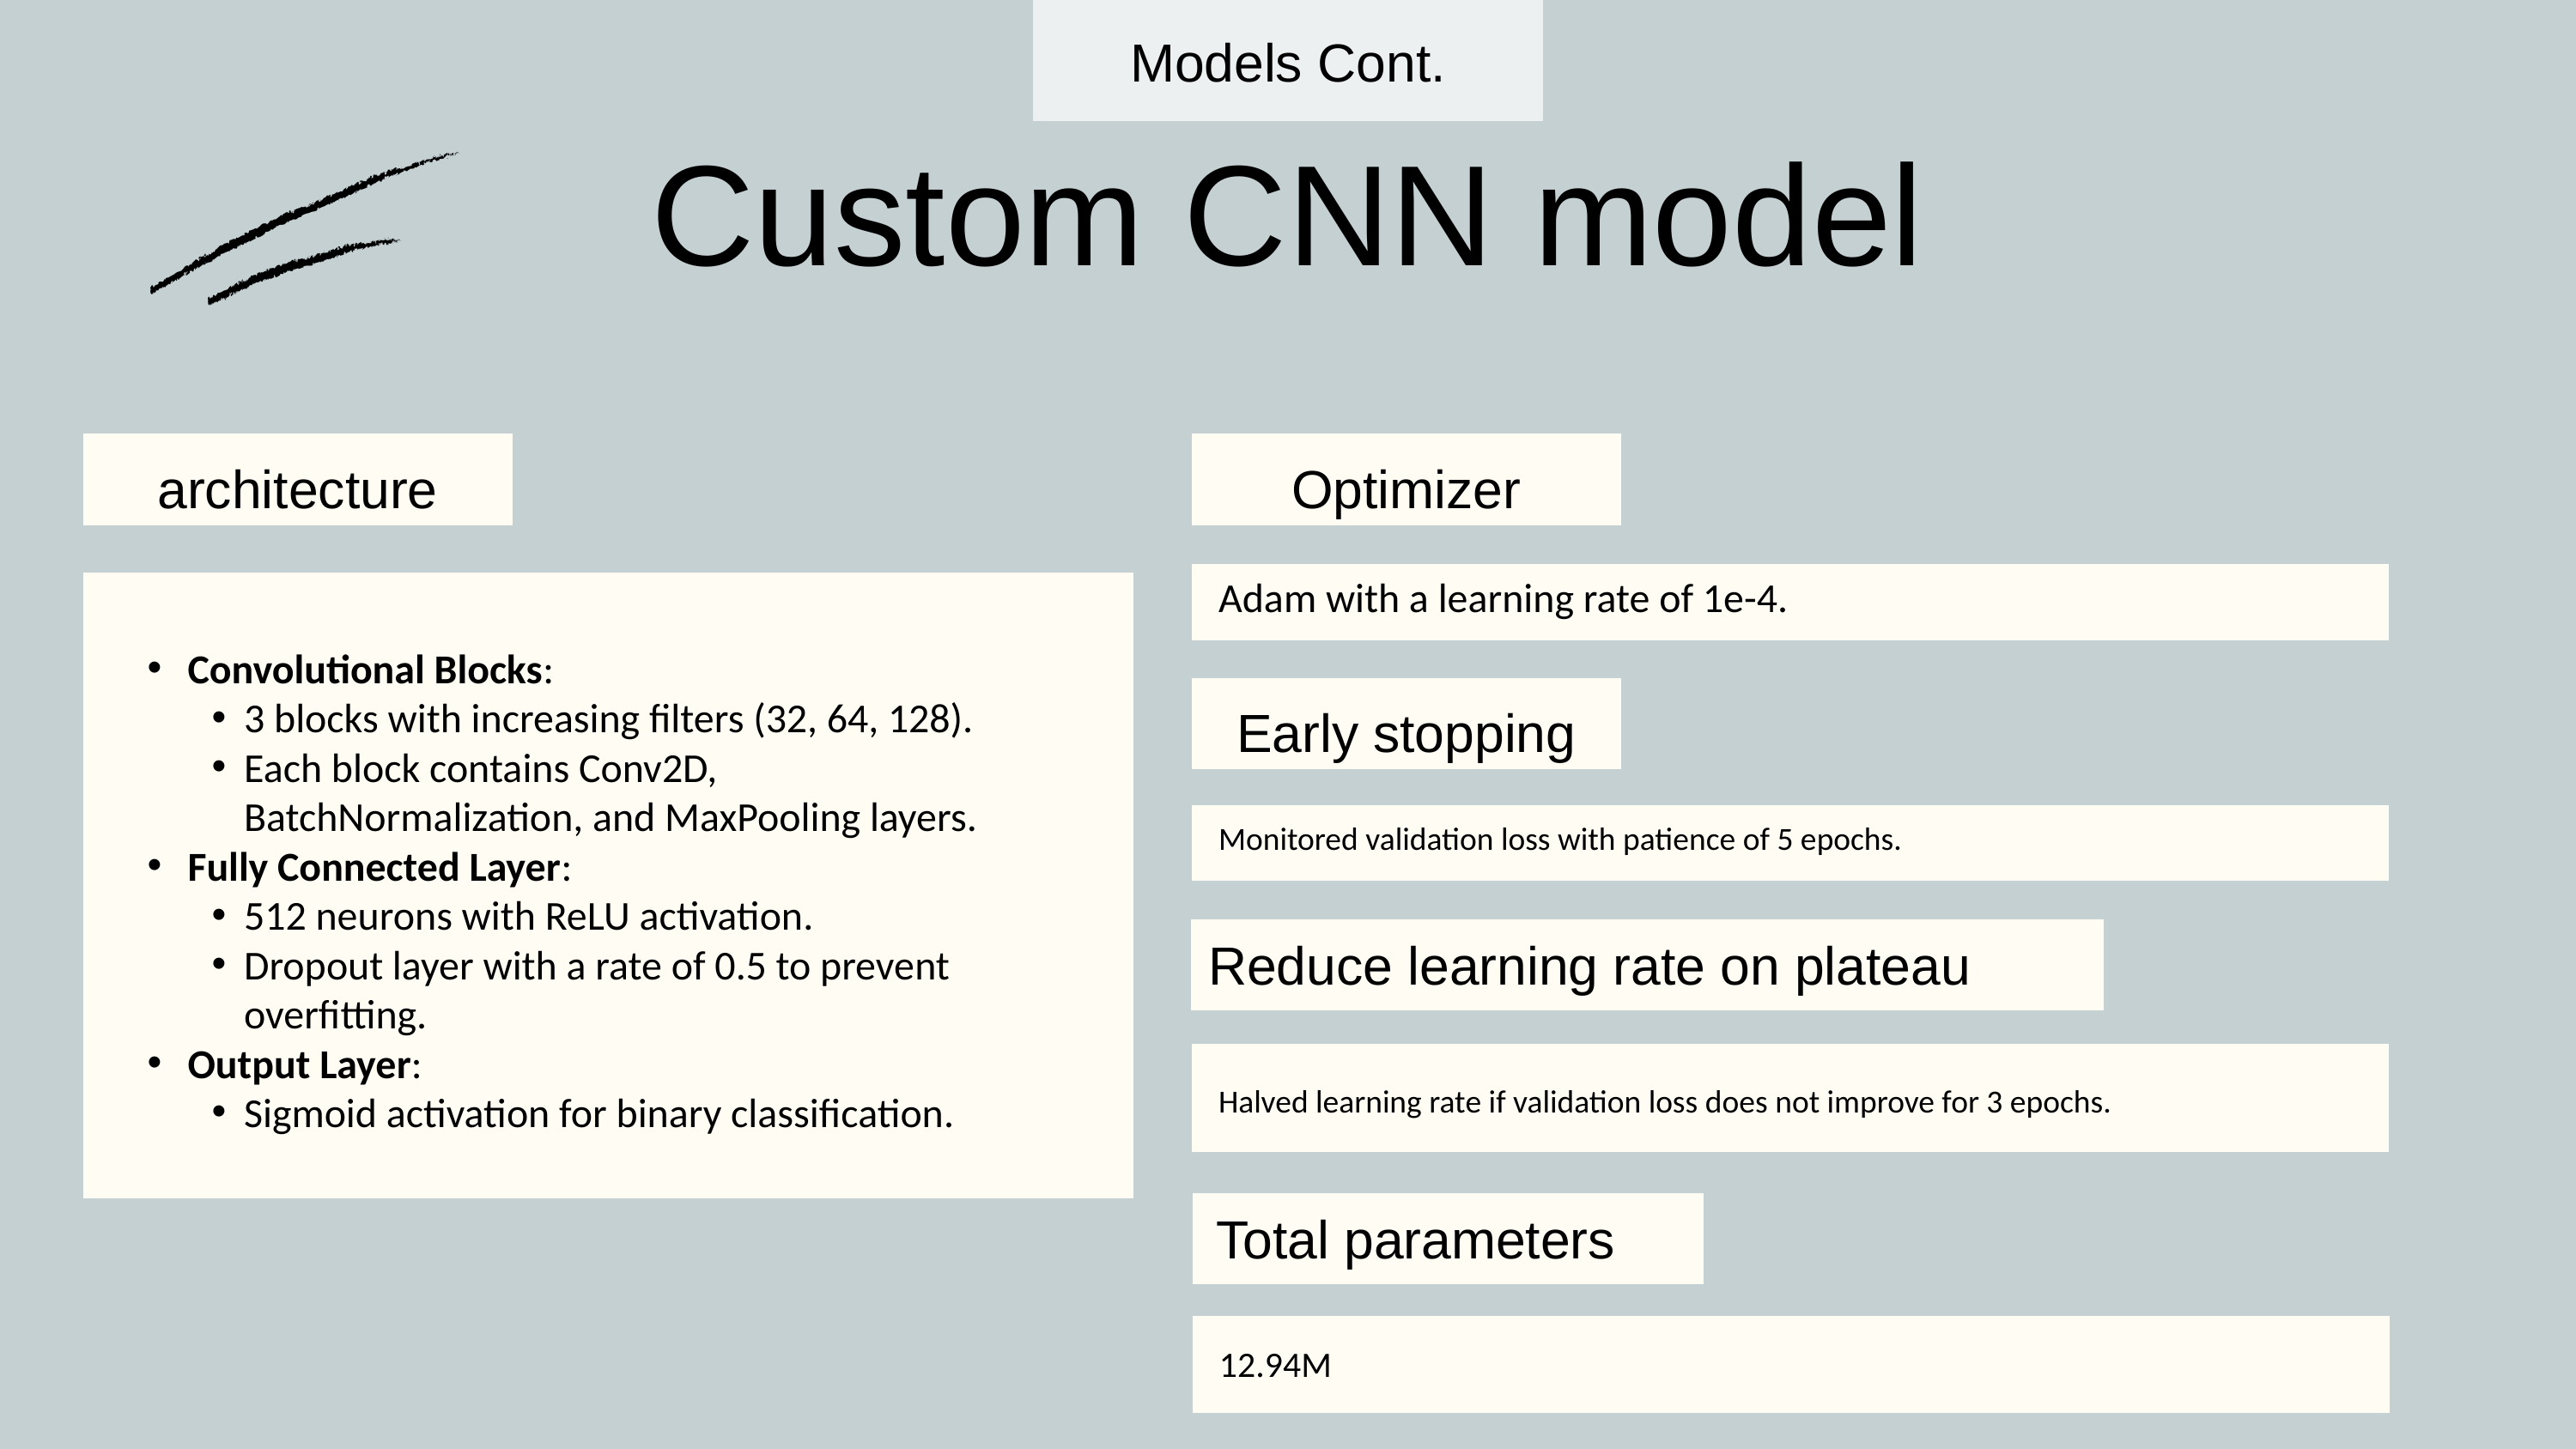

Models Cont.

Custom CNN model

Optimizer

architecture
Adam with a learning rate of 1e-4.

Convolutional Blocks:
3 blocks with increasing filters (32, 64, 128).
Each block contains Conv2D, BatchNormalization, and MaxPooling layers.
Fully Connected Layer:
512 neurons with ReLU activation.
Dropout layer with a rate of 0.5 to prevent overfitting.
Output Layer:
Sigmoid activation for binary classification.

Early stopping

Monitored validation loss with patience of 5 epochs.

Reduce learning rate on plateau

Halved learning rate if validation loss does not improve for 3 epochs.

Total parameters

12.94M